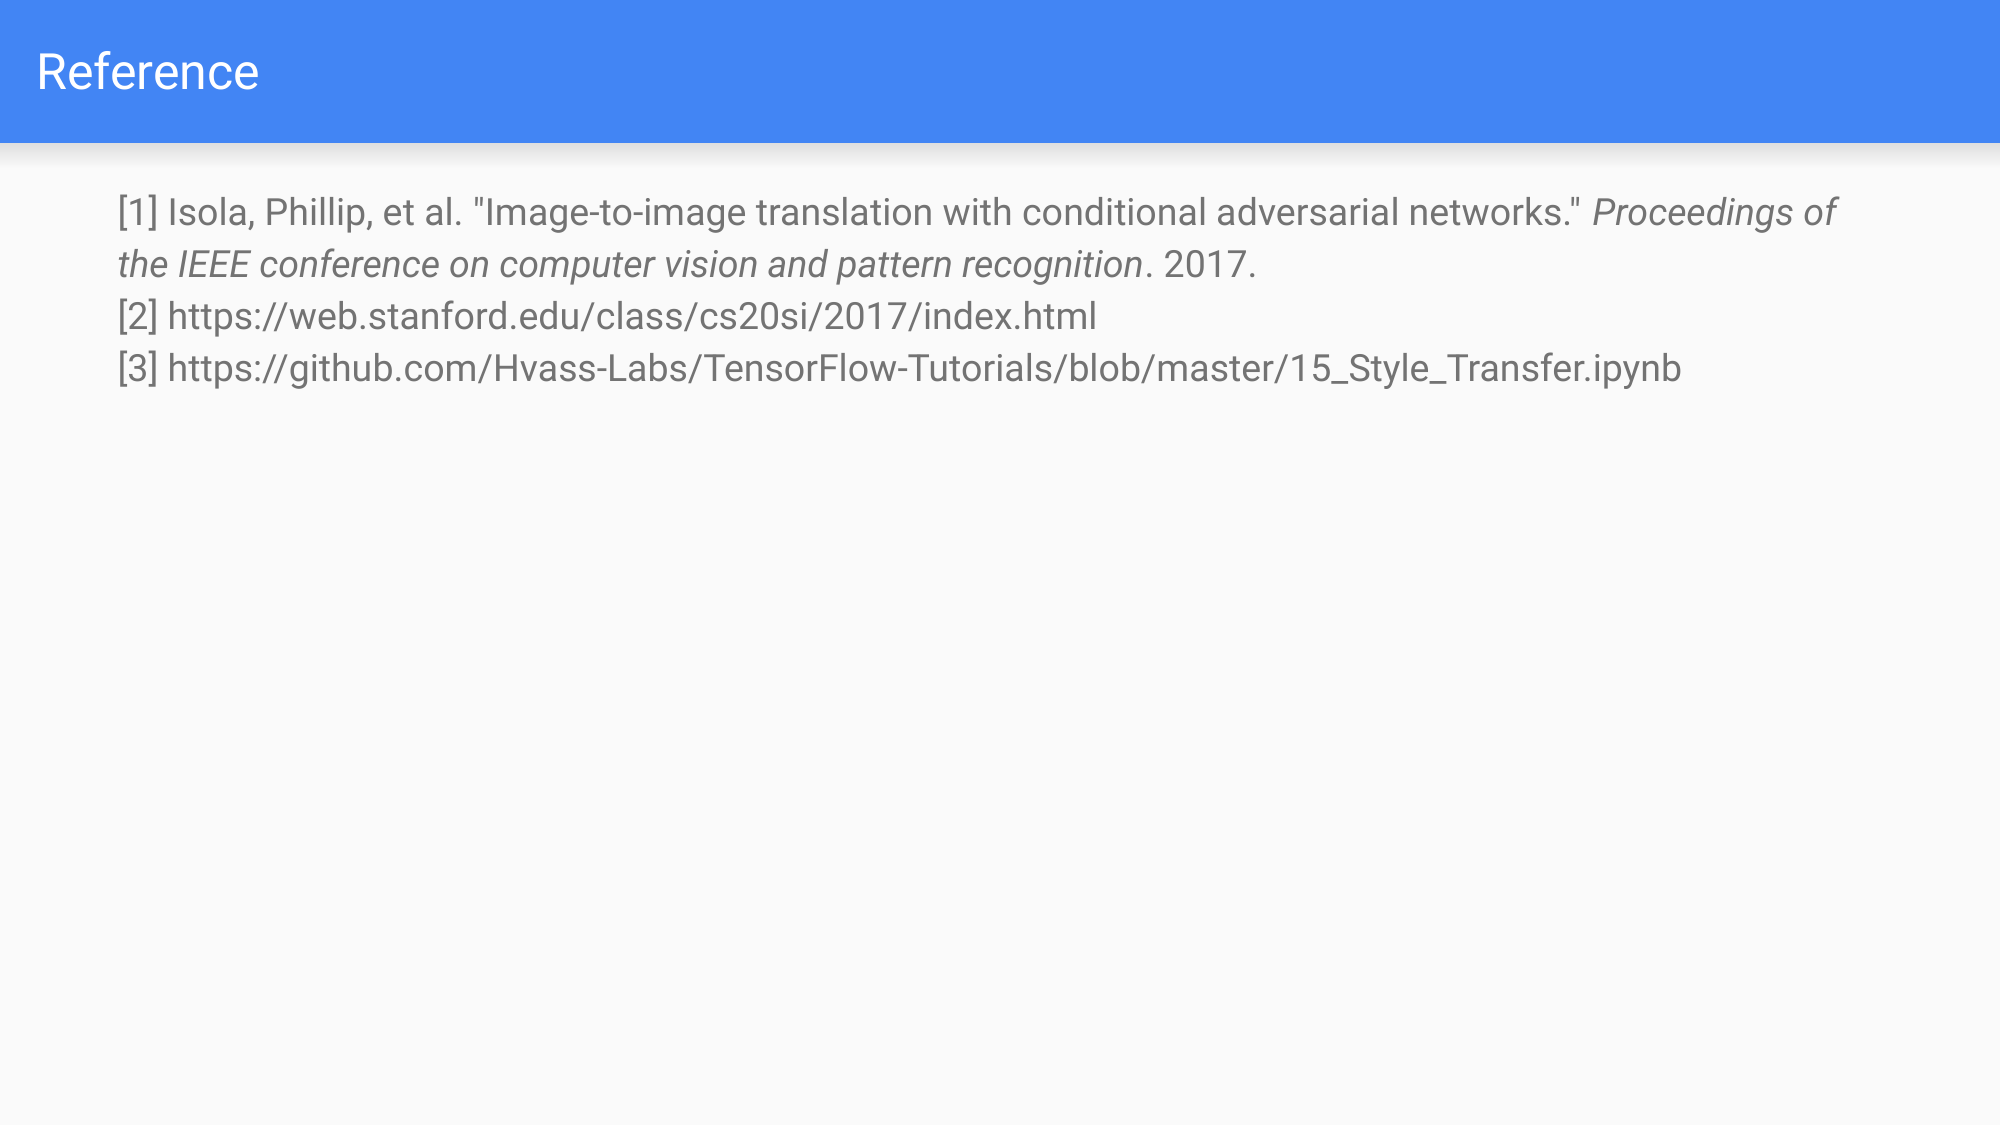

# Reference
[1] Isola, Phillip, et al. "Image-to-image translation with conditional adversarial networks." Proceedings of the IEEE conference on computer vision and pattern recognition. 2017.
[2] https://web.stanford.edu/class/cs20si/2017/index.html
[3] https://github.com/Hvass-Labs/TensorFlow-Tutorials/blob/master/15_Style_Transfer.ipynb